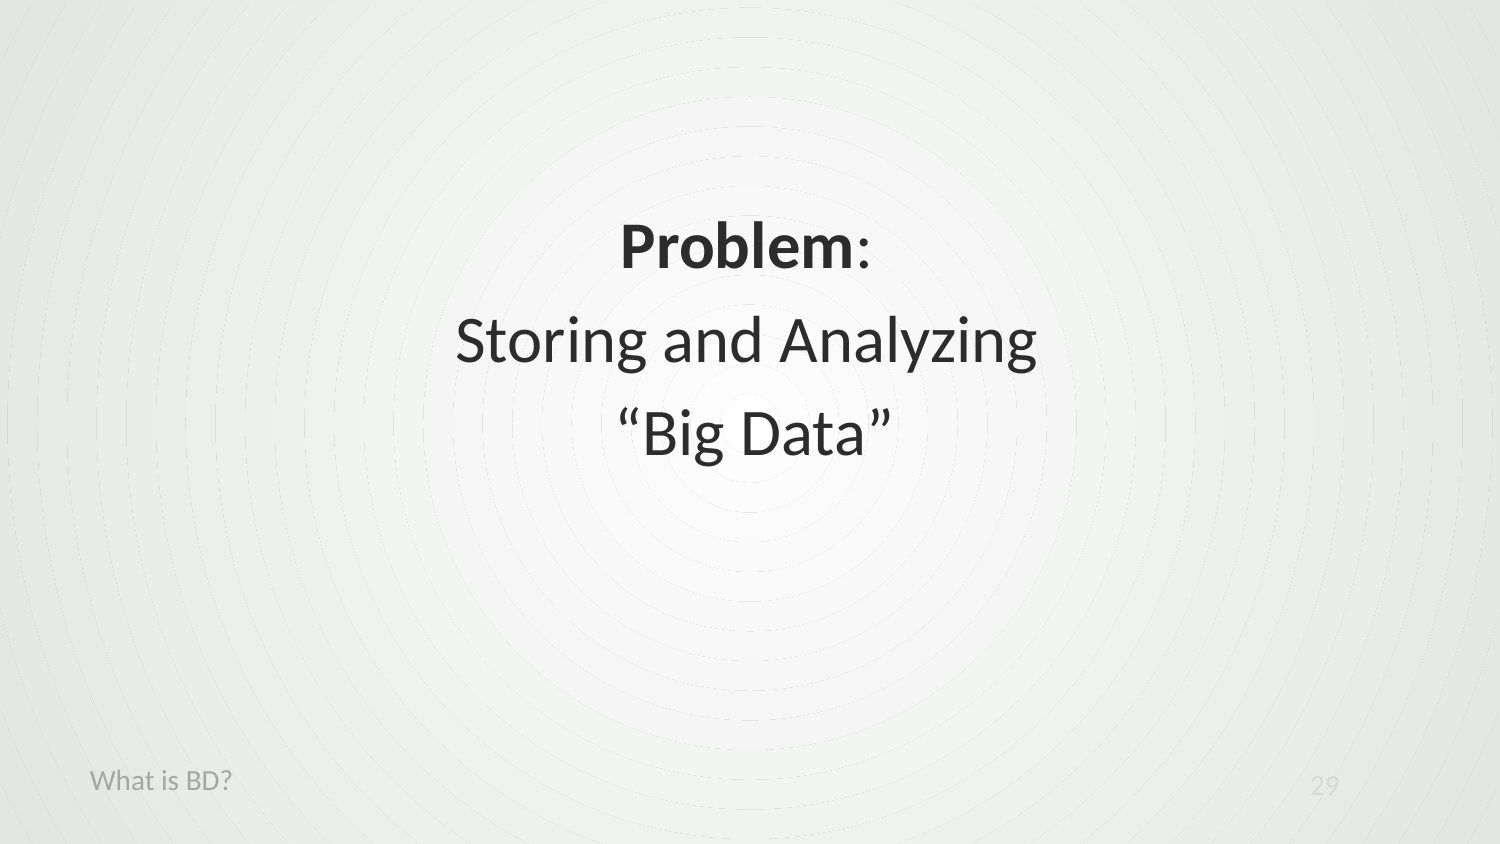

Problem:
Storing and Analyzing
“Big Data”
What is BD?
29